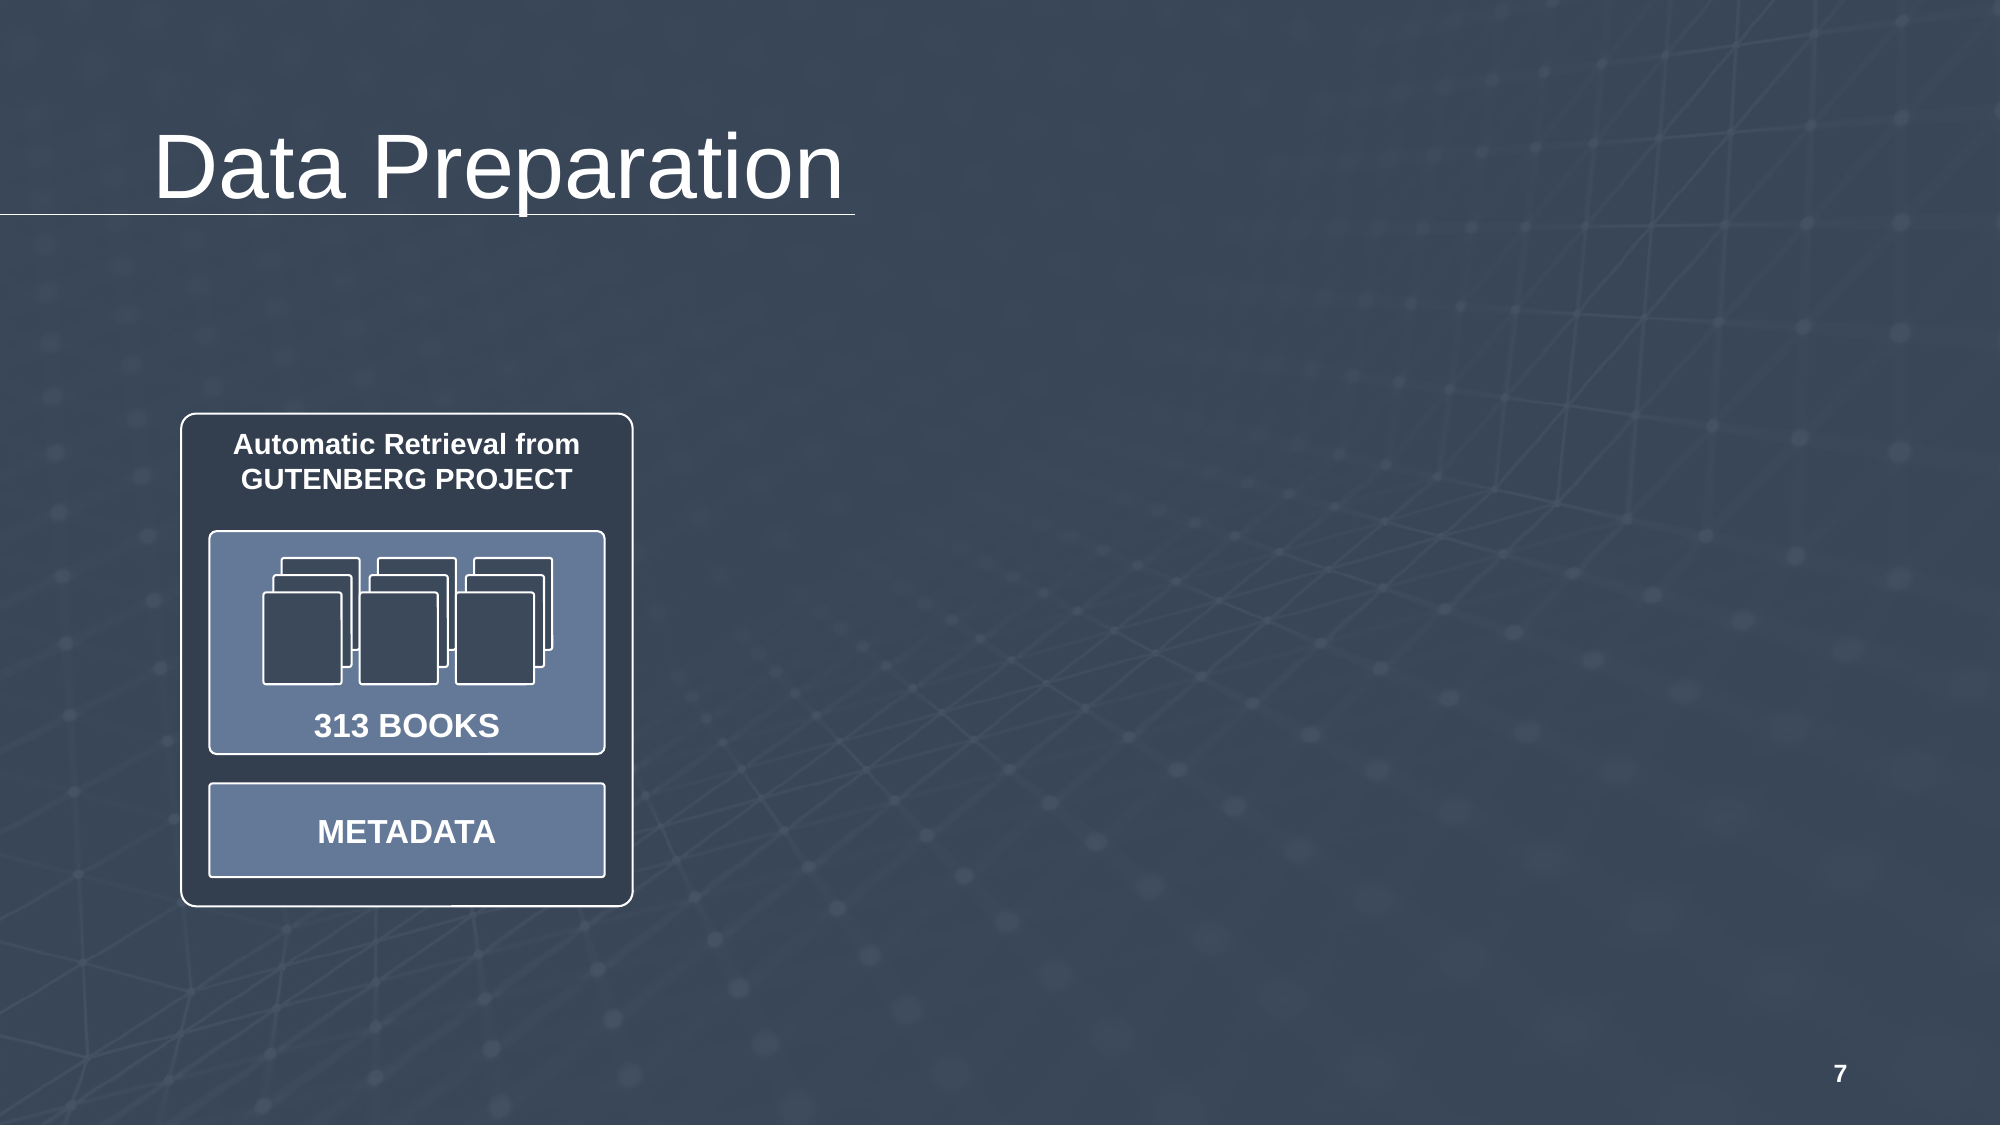

# Data Preparation
Automatic Retrieval from GUTENBERG PROJECT
313 BOOKS

METADATA
7